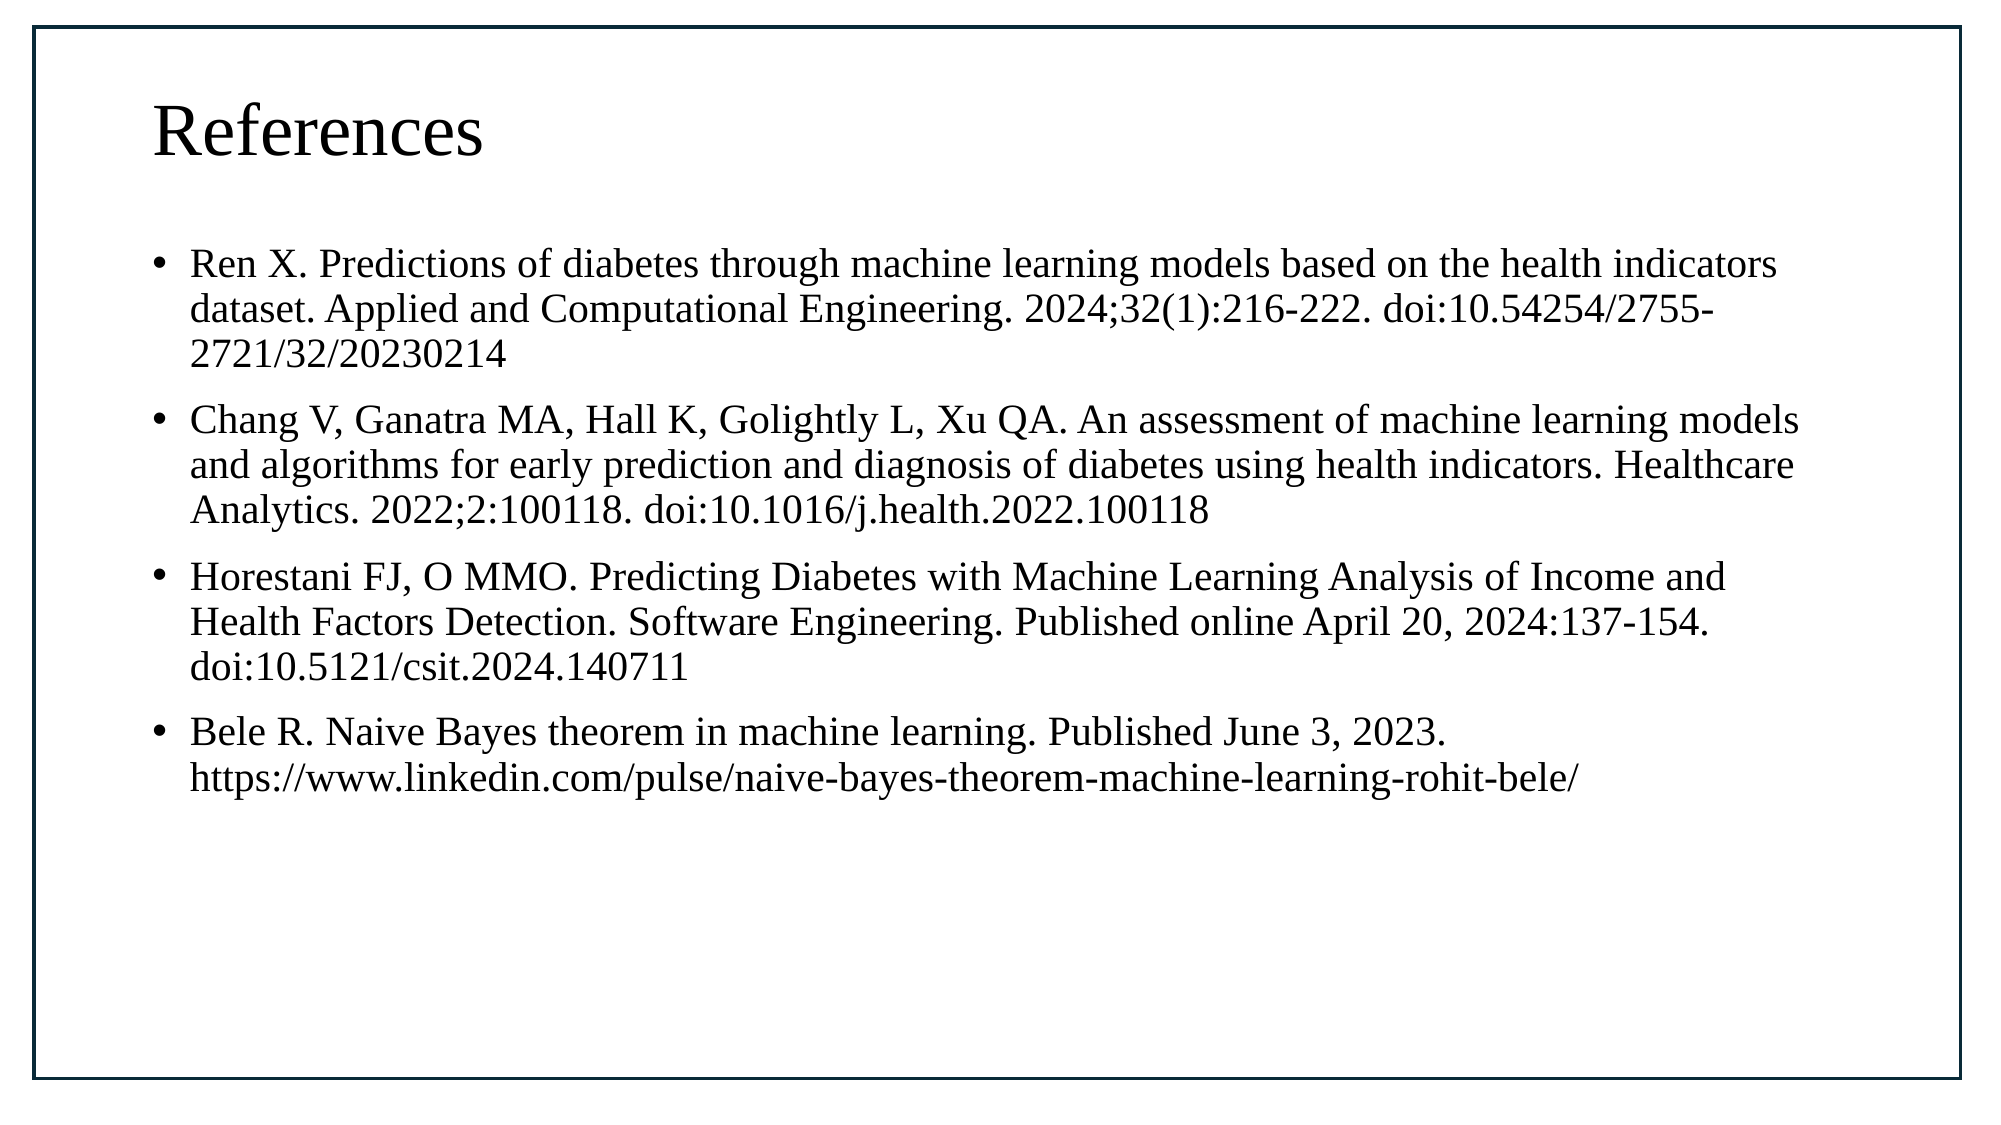

# References
Ren X. Predictions of diabetes through machine learning models based on the health indicators dataset. Applied and Computational Engineering. 2024;32(1):216-222. doi:10.54254/2755-2721/32/20230214
Chang V, Ganatra MA, Hall K, Golightly L, Xu QA. An assessment of machine learning models and algorithms for early prediction and diagnosis of diabetes using health indicators. Healthcare Analytics. 2022;2:100118. doi:10.1016/j.health.2022.100118
Horestani FJ, O MMO. Predicting Diabetes with Machine Learning Analysis of Income and Health Factors Detection. Software Engineering. Published online April 20, 2024:137-154. doi:10.5121/csit.2024.140711
Bele R. Naive Bayes theorem in machine learning. Published June 3, 2023. https://www.linkedin.com/pulse/naive-bayes-theorem-machine-learning-rohit-bele/